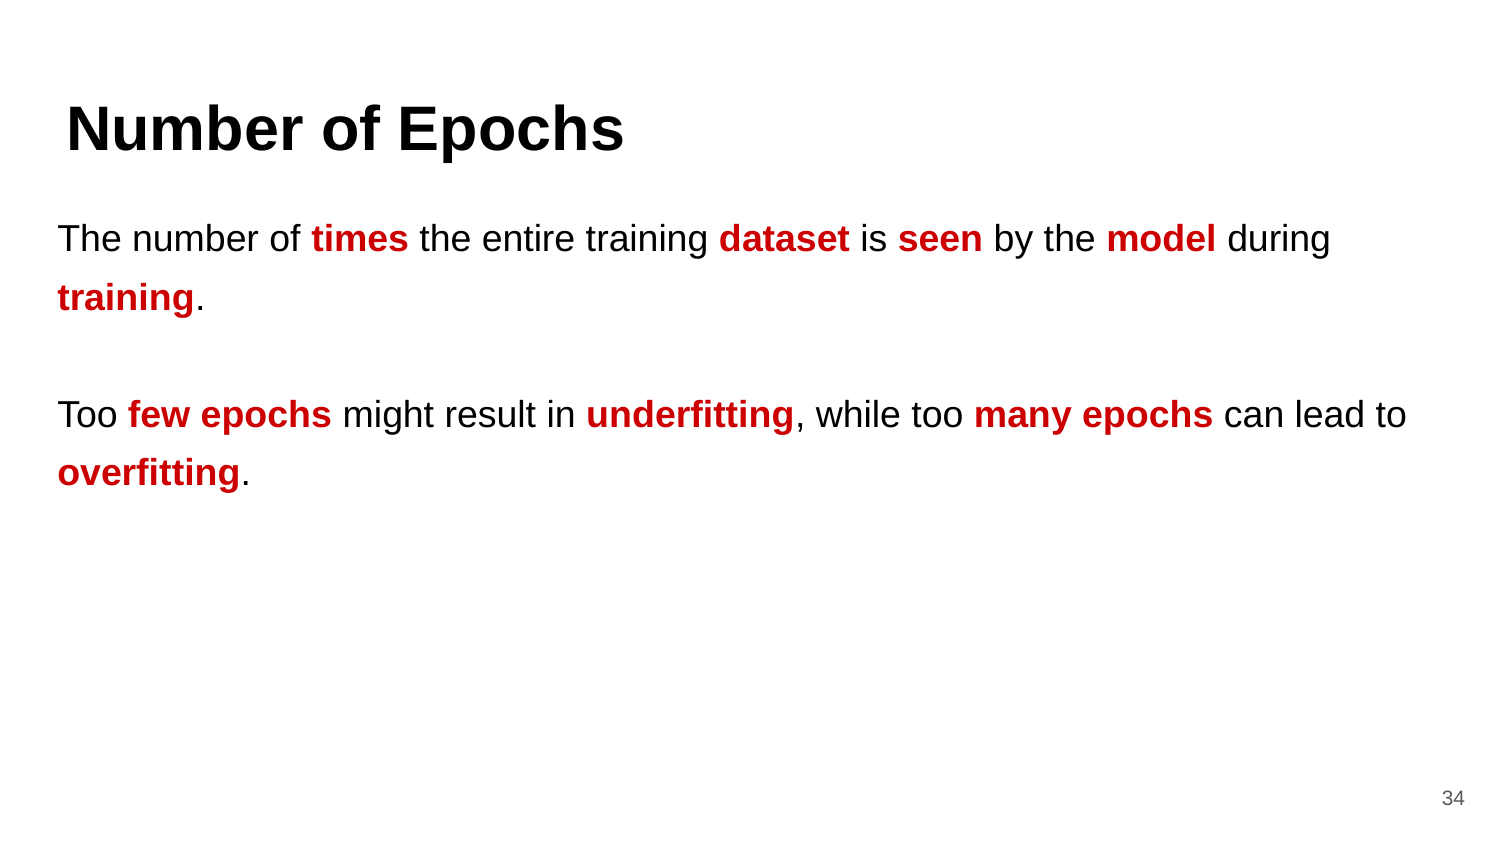

# Number of Epochs
The number of times the entire training dataset is seen by the model during training.

Too few epochs might result in underfitting, while too many epochs can lead to overfitting.

34